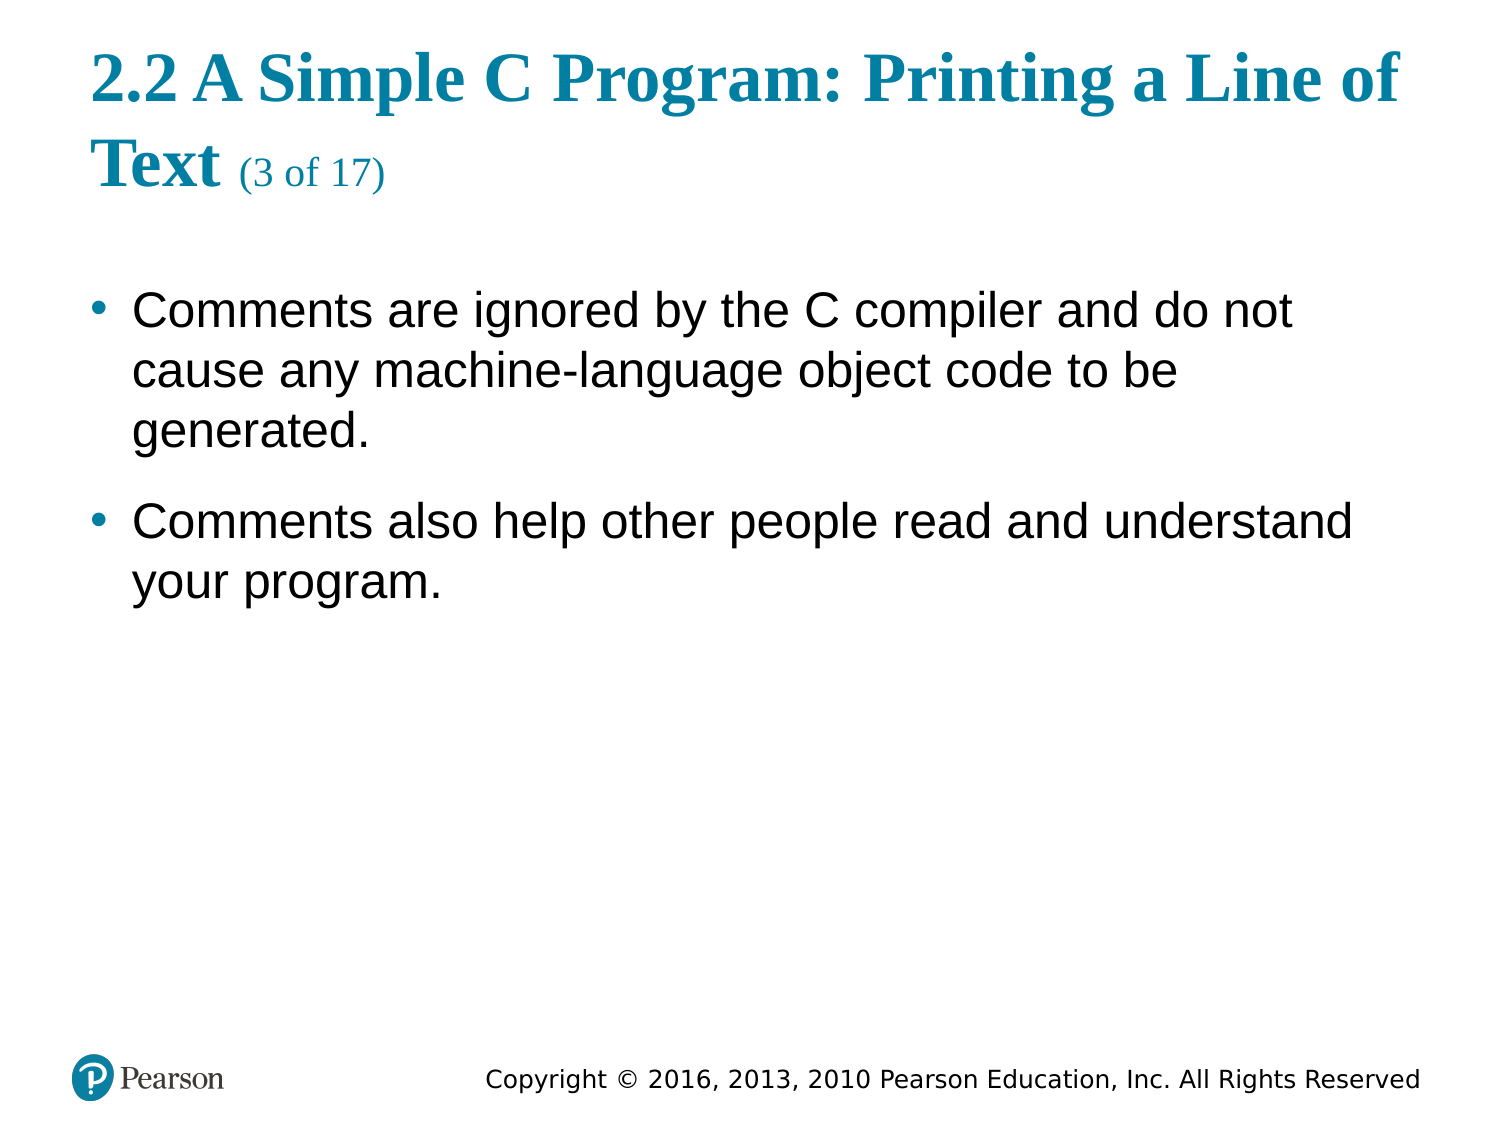

# 2.2 A Simple C Program: Printing a Line of Text (3 of 17)
Comments are ignored by the C compiler and do not cause any machine-language object code to be generated.
Comments also help other people read and understand your program.